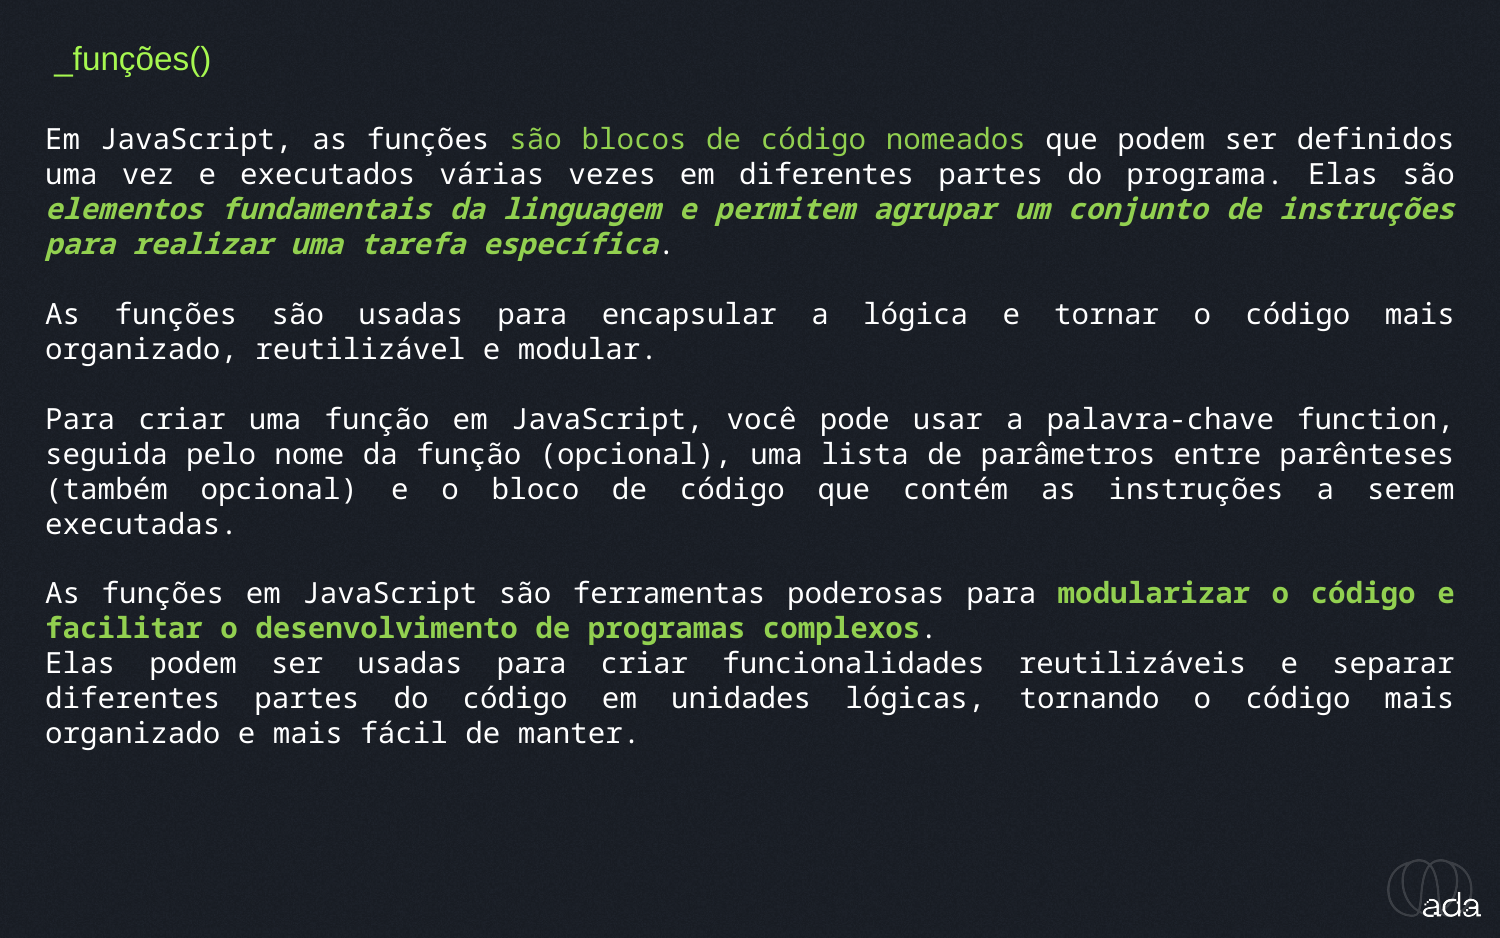

_funções()
Em JavaScript, as funções são blocos de código nomeados que podem ser definidos uma vez e executados várias vezes em diferentes partes do programa. Elas são elementos fundamentais da linguagem e permitem agrupar um conjunto de instruções para realizar uma tarefa específica.

As funções são usadas para encapsular a lógica e tornar o código mais organizado, reutilizável e modular.

Para criar uma função em JavaScript, você pode usar a palavra-chave function, seguida pelo nome da função (opcional), uma lista de parâmetros entre parênteses (também opcional) e o bloco de código que contém as instruções a serem executadas.

As funções em JavaScript são ferramentas poderosas para modularizar o código e facilitar o desenvolvimento de programas complexos.
Elas podem ser usadas para criar funcionalidades reutilizáveis e separar diferentes partes do código em unidades lógicas, tornando o código mais organizado e mais fácil de manter.